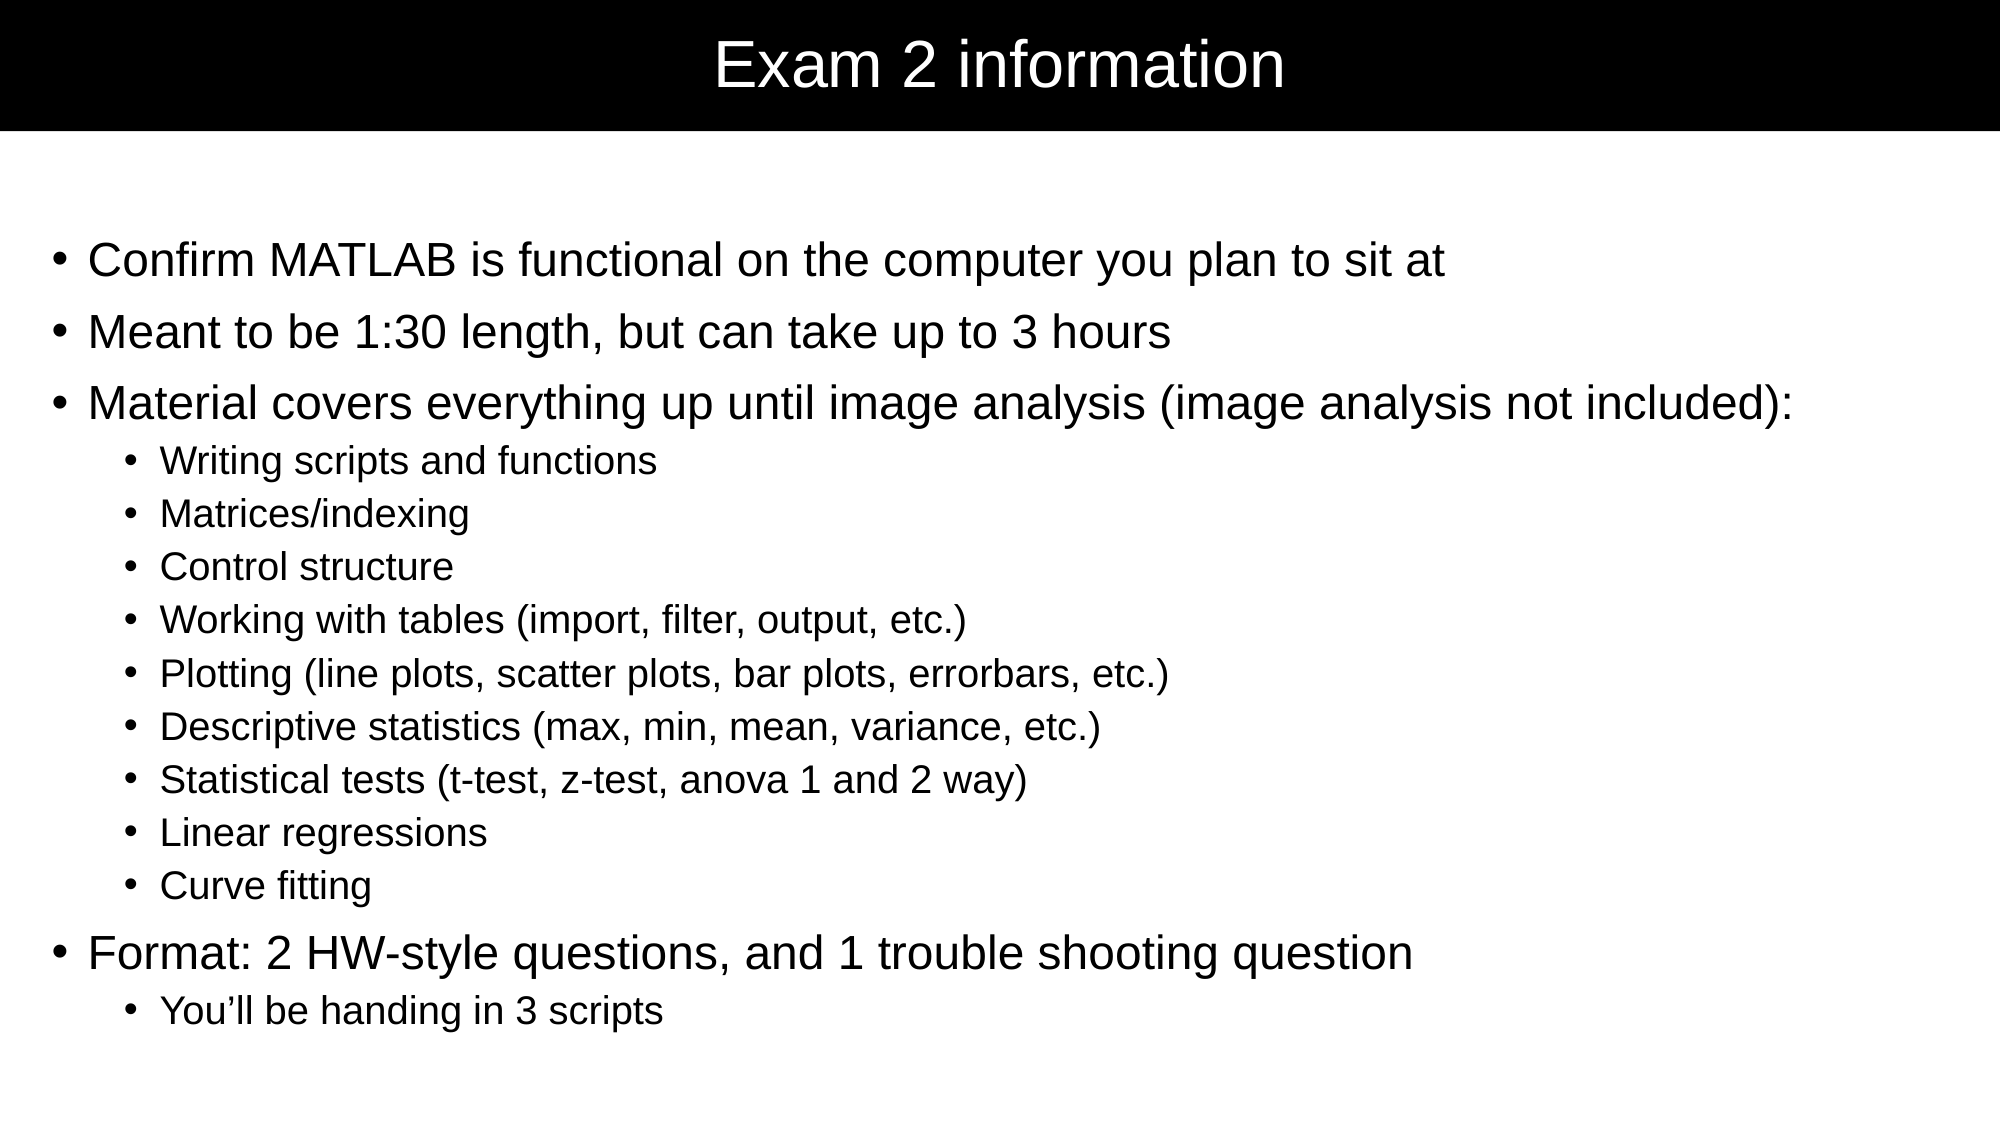

# Exam 2 information
Confirm MATLAB is functional on the computer you plan to sit at
Meant to be 1:30 length, but can take up to 3 hours
Material covers everything up until image analysis (image analysis not included):
Writing scripts and functions
Matrices/indexing
Control structure
Working with tables (import, filter, output, etc.)
Plotting (line plots, scatter plots, bar plots, errorbars, etc.)
Descriptive statistics (max, min, mean, variance, etc.)
Statistical tests (t-test, z-test, anova 1 and 2 way)
Linear regressions
Curve fitting
Format: 2 HW-style questions, and 1 trouble shooting question
You’ll be handing in 3 scripts